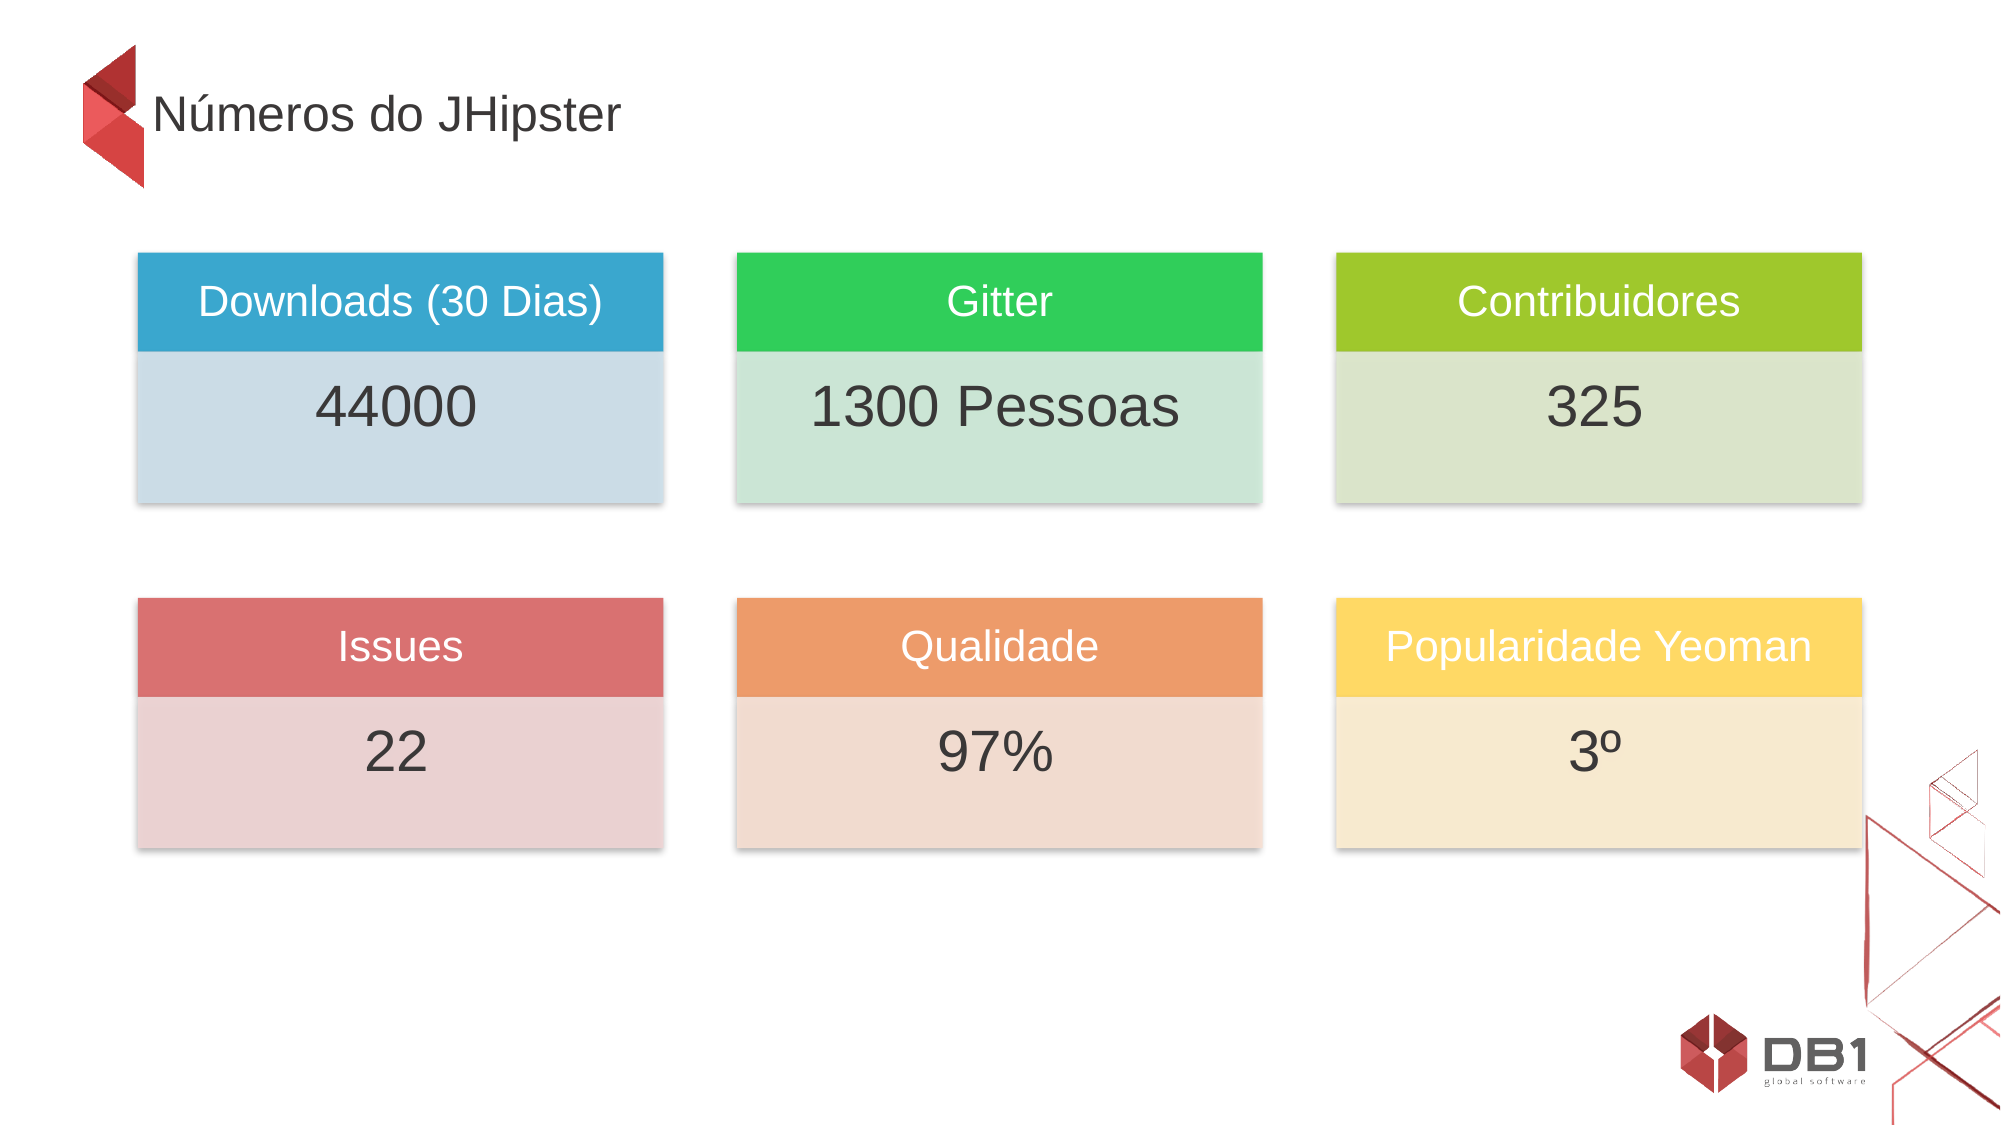

# Números do JHipster
Downloads (30 Dias)
44000
Gitter
1300 Pessoas
Contribuidores
325
Issues
22
Qualidade
97%
Popularidade Yeoman
3º